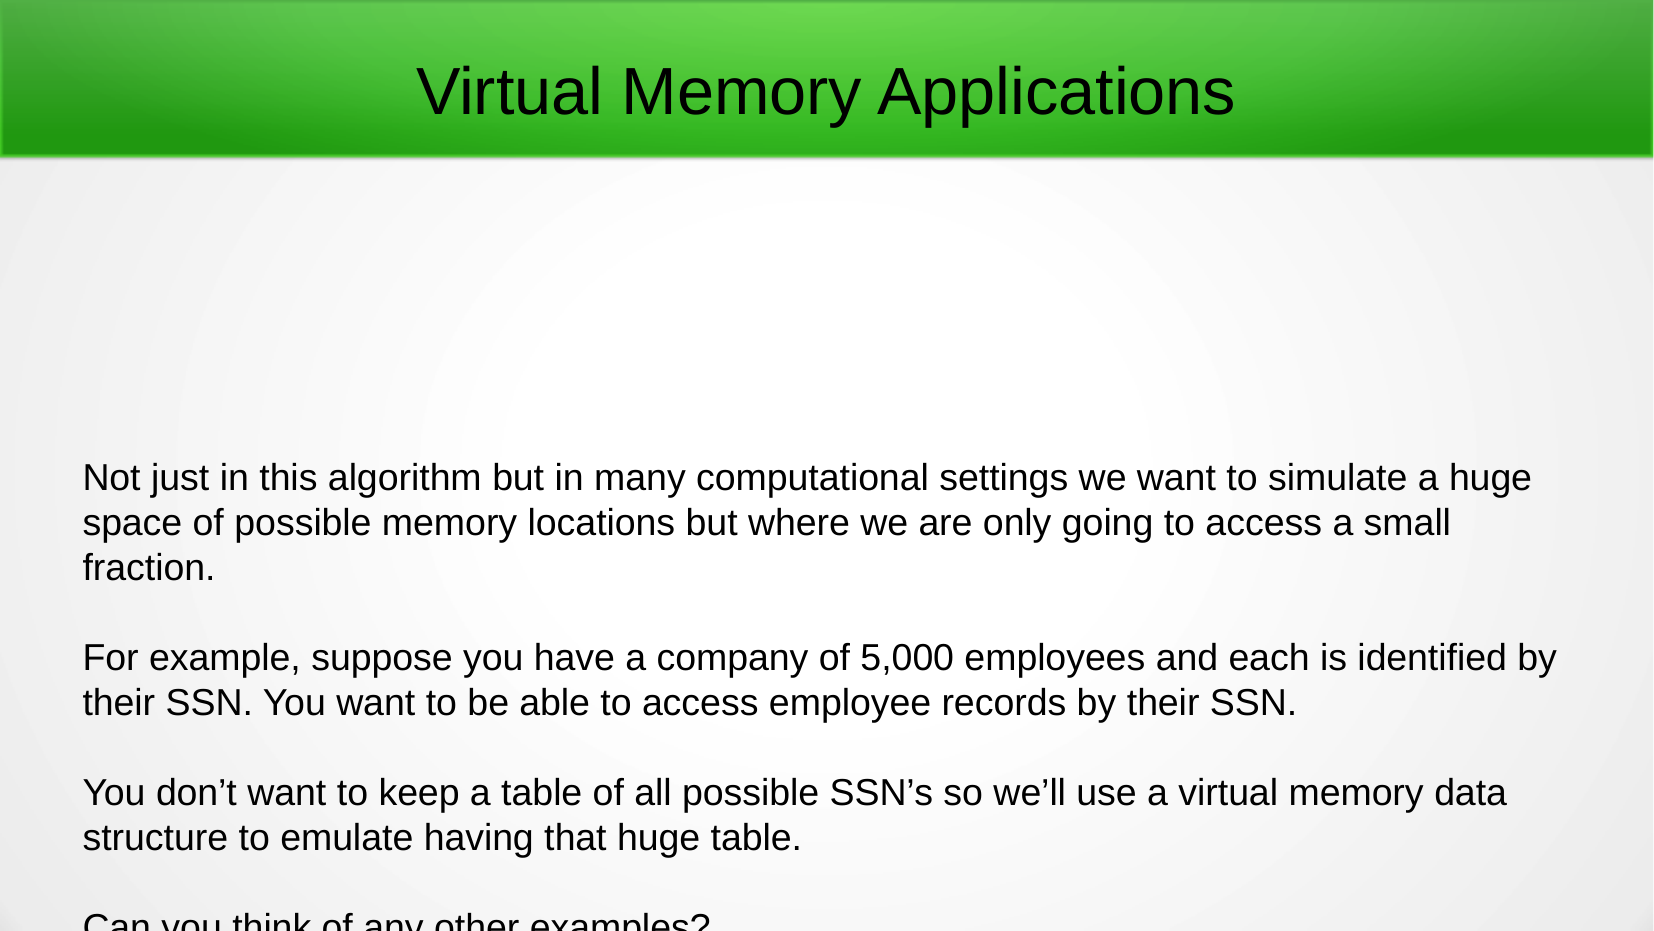

# Virtual Memory Applications
Not just in this algorithm but in many computational settings we want to simulate a huge space of possible memory locations but where we are only going to access a small fraction.

For example, suppose you have a company of 5,000 employees and each is identified by their SSN. You want to be able to access employee records by their SSN.

You don’t want to keep a table of all possible SSN’s so we’ll use a virtual memory data structure to emulate having that huge table.

Can you think of any other examples?